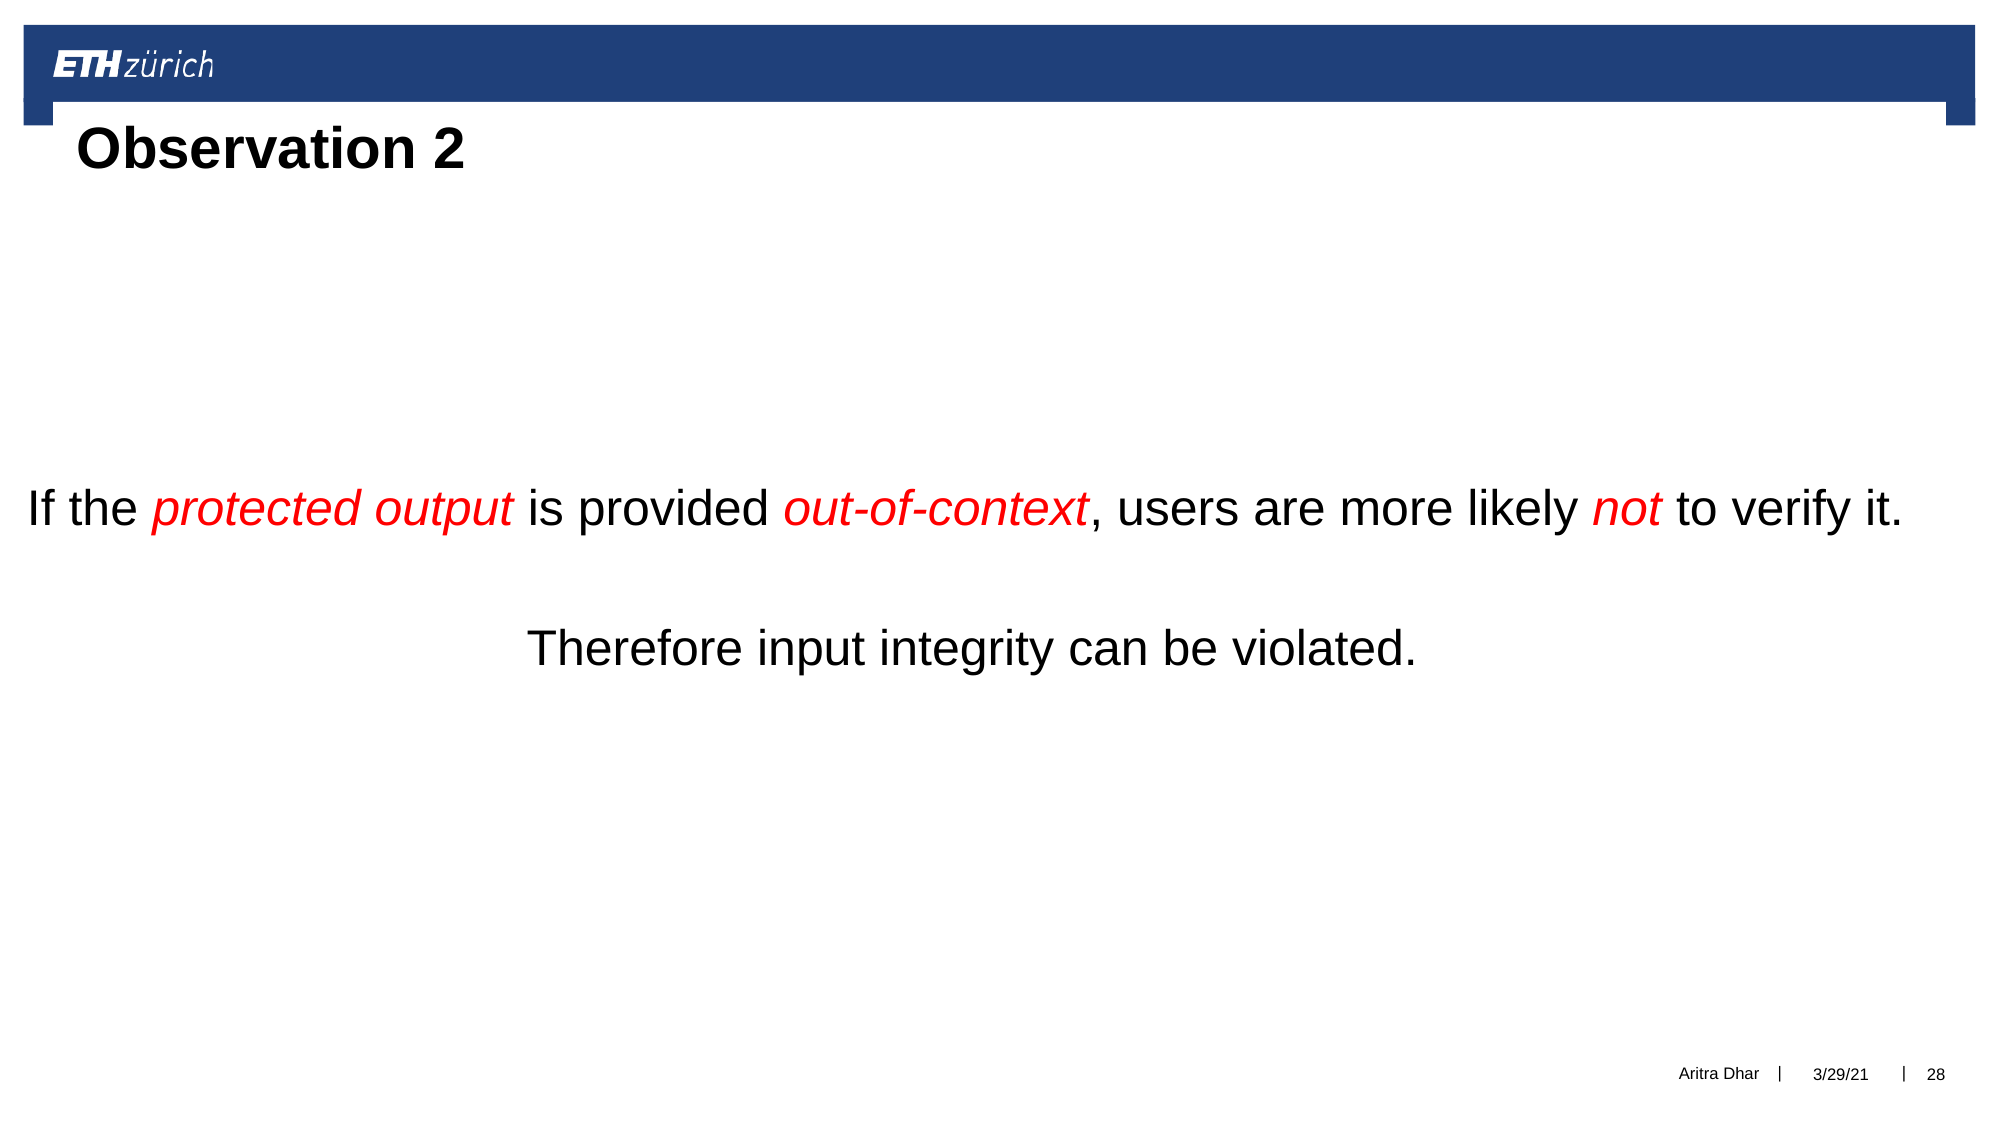

# Observation 2
If the protected output is provided out-of-context, users are more likely not to verify it.

Therefore input integrity can be violated.
Aritra Dhar
3/29/21
28